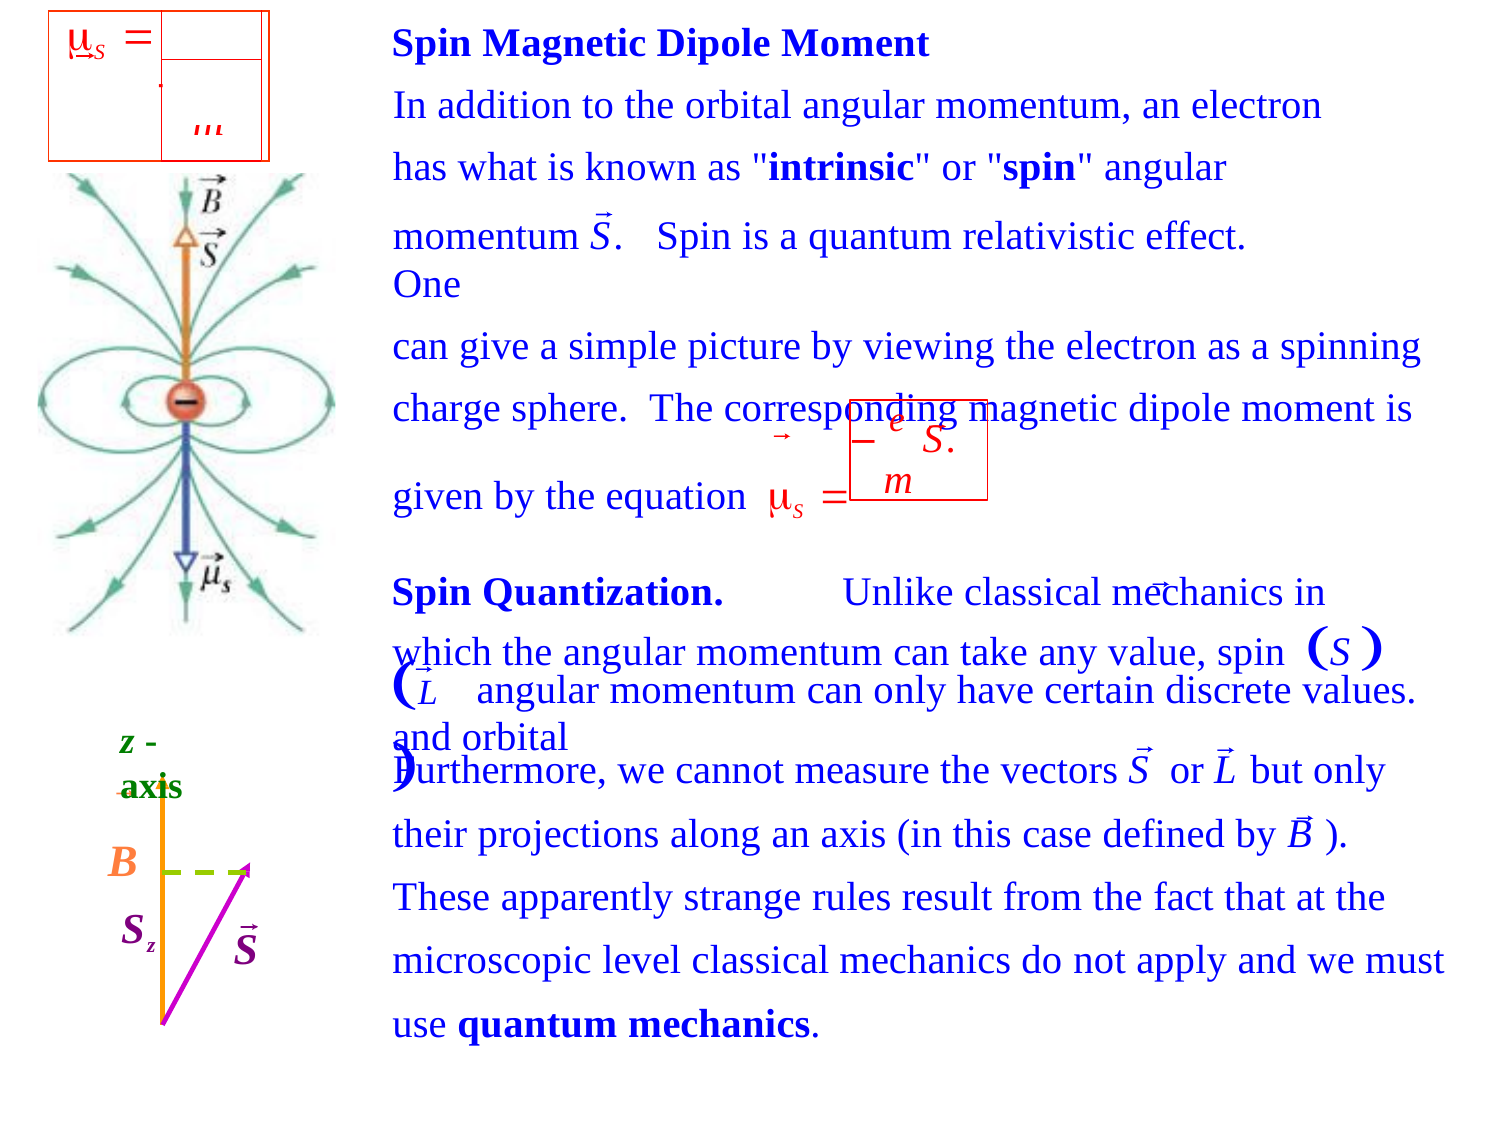

| μS = |  |  |
| --- | --- | --- |
|  |  |  |
Spin Magnetic Dipole Moment
In addition to the orbital angular momentum, an electron has what is known as "intrinsic" or "spin" angular

momentum S.	Spin is a quantum relativistic effect.  One
can give a simple picture by viewing the electron as a spinning charge sphere.  The corresponding magnetic dipole moment is

given by the equation  μS   =

Spin Quantization.	Unlike classical mechanics in which the angular momentum can take any value, spin  (S ) and orbital

– e S m

– e  S.
m

(L )
angular momentum can only have certain discrete values.

z - axis

B

Furthermore, we cannot measure the vectors S  or L but only their projections along an axis (in this case defined by B ). These apparently strange rules result from the fact that at the microscopic level classical mechanics do not apply and we must use quantum mechanics.

Sz
S